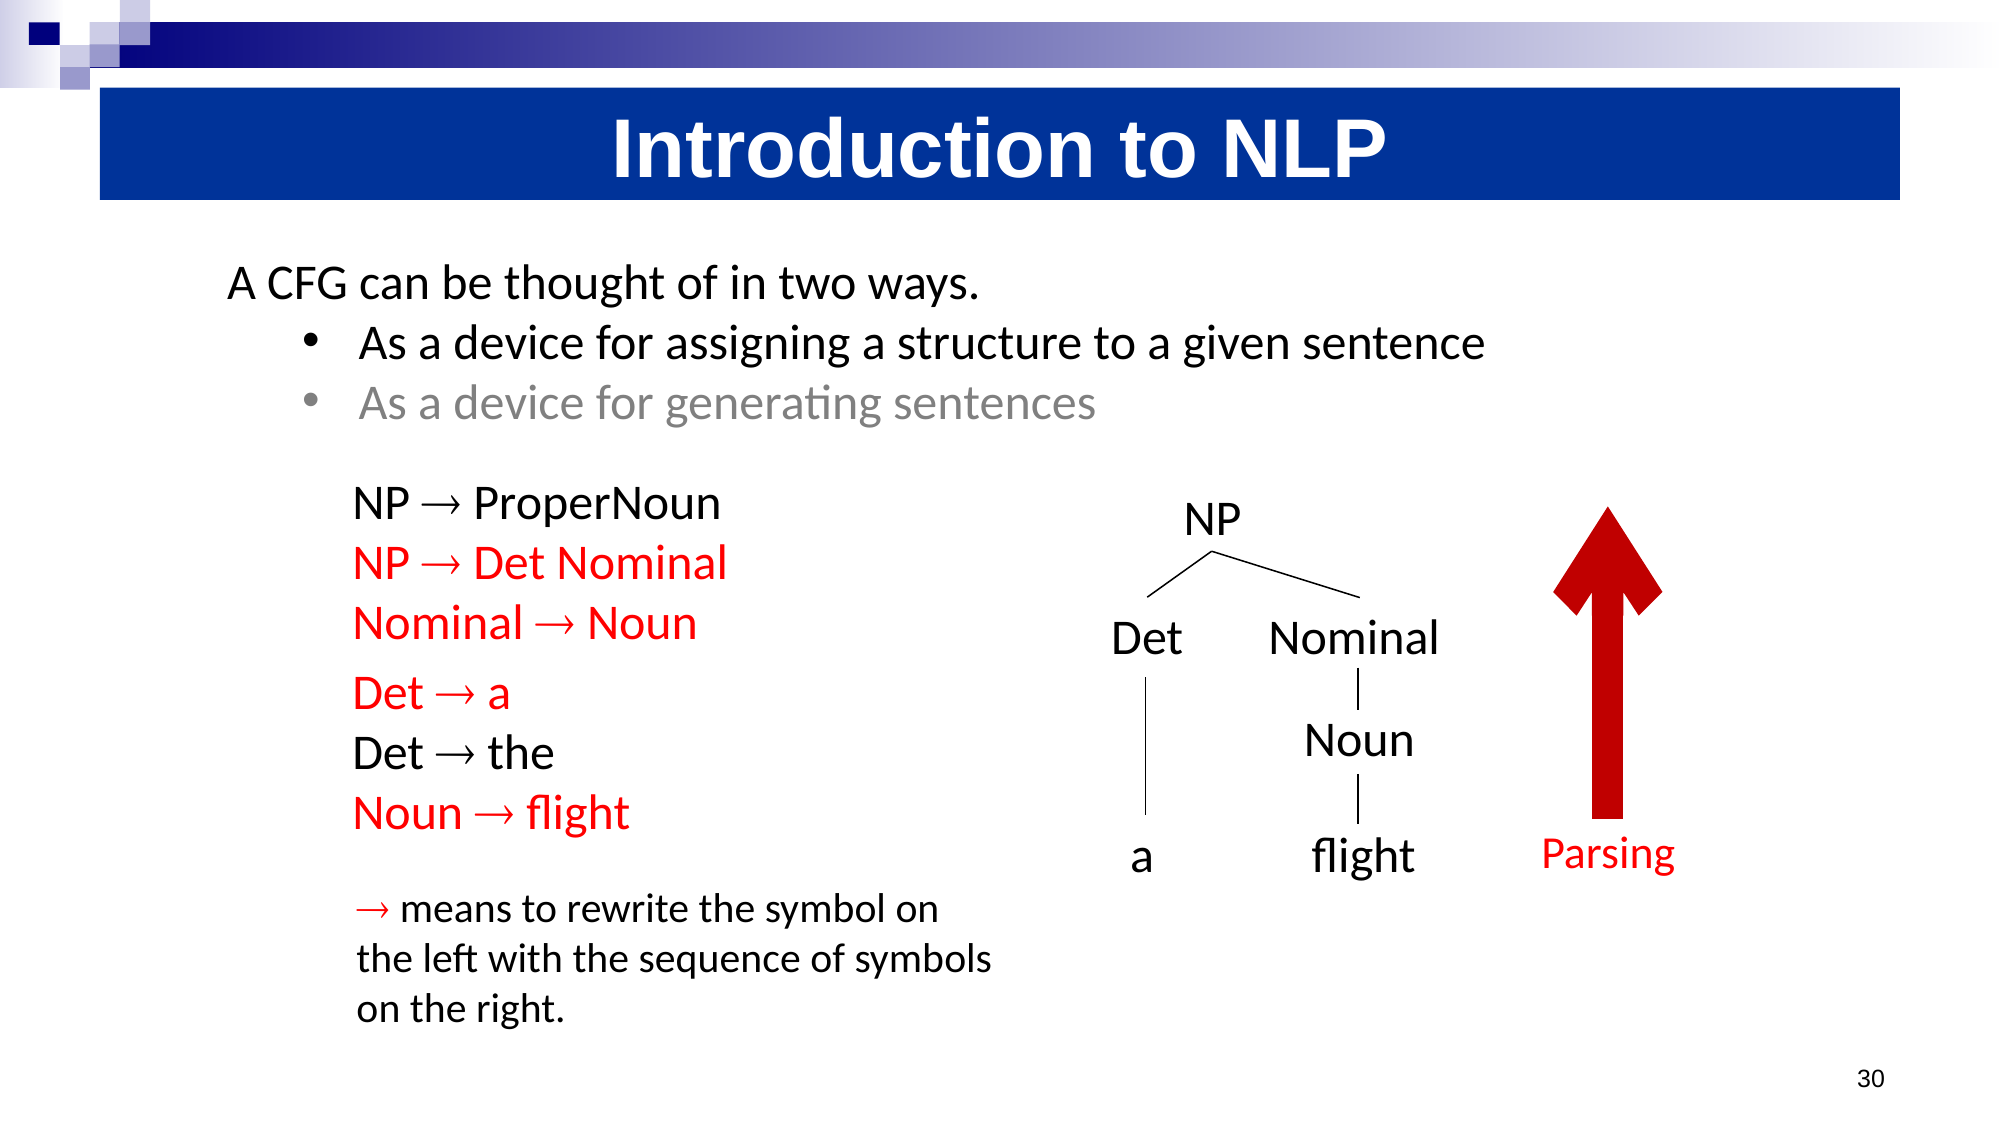

# Introduction to NLP
A CFG can be thought of in two ways.
As a device for assigning a structure to a given sentence
As a device for generating sentences
NP → ProperNoun
NP → Det Nominal
Nominal → Noun
Det → a
Det → the
Noun → flight
NP
Parsing
Det
Nominal
Noun
a              flight
→ means to rewrite the symbol on the left with the sequence of symbols on the right.
30